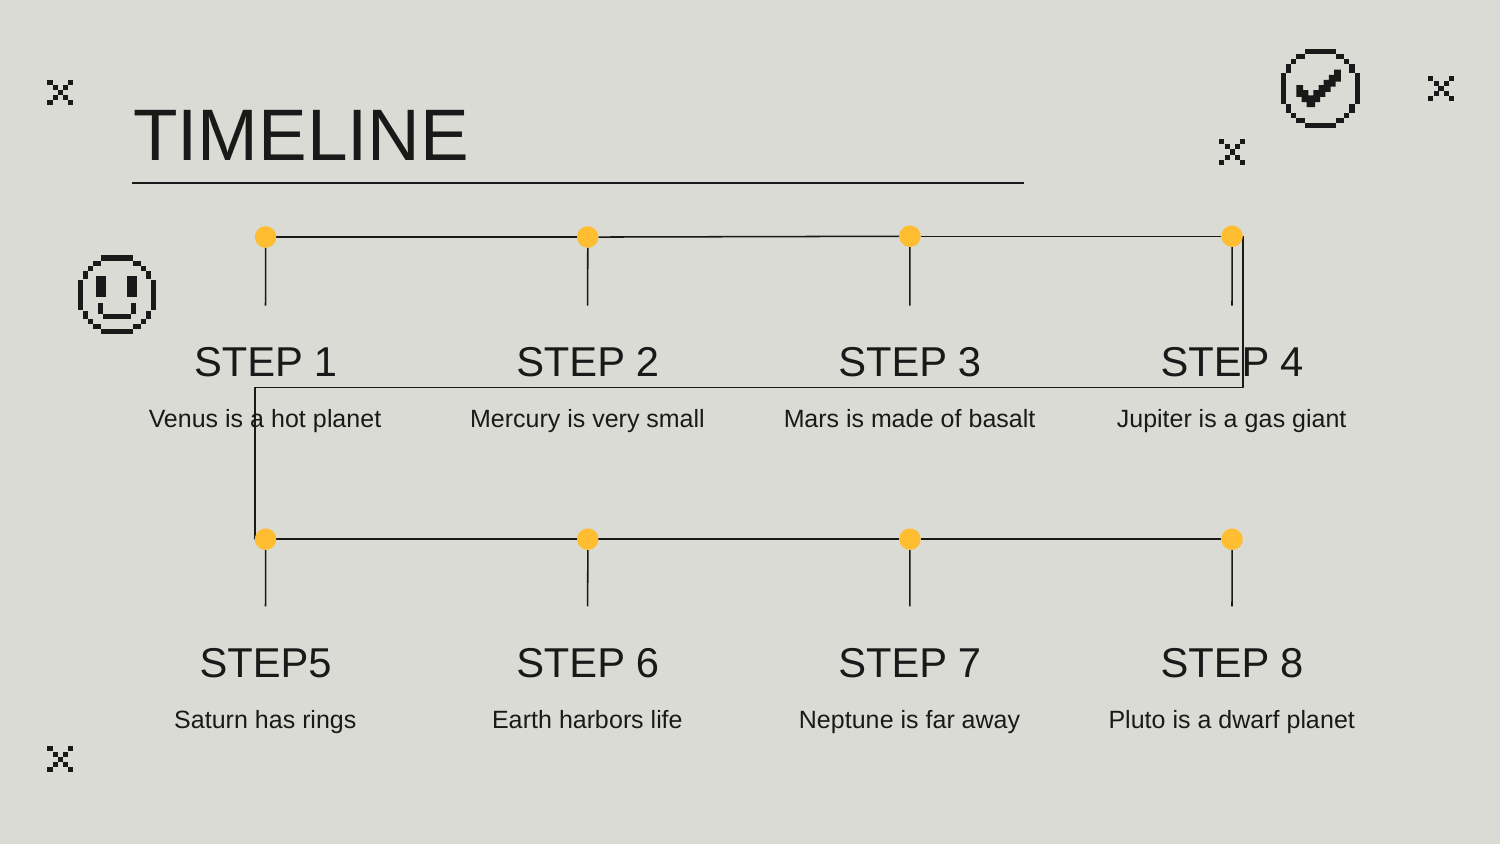

# TIMELINE

STEP 1
STEP 2
STEP 3
STEP 4
Venus is a hot planet
Mercury is very small
Mars is made of basalt
Jupiter is a gas giant

STEP5
STEP 6
STEP 7
STEP 8
Saturn has rings
Earth harbors life
Neptune is far away
Pluto is a dwarf planet